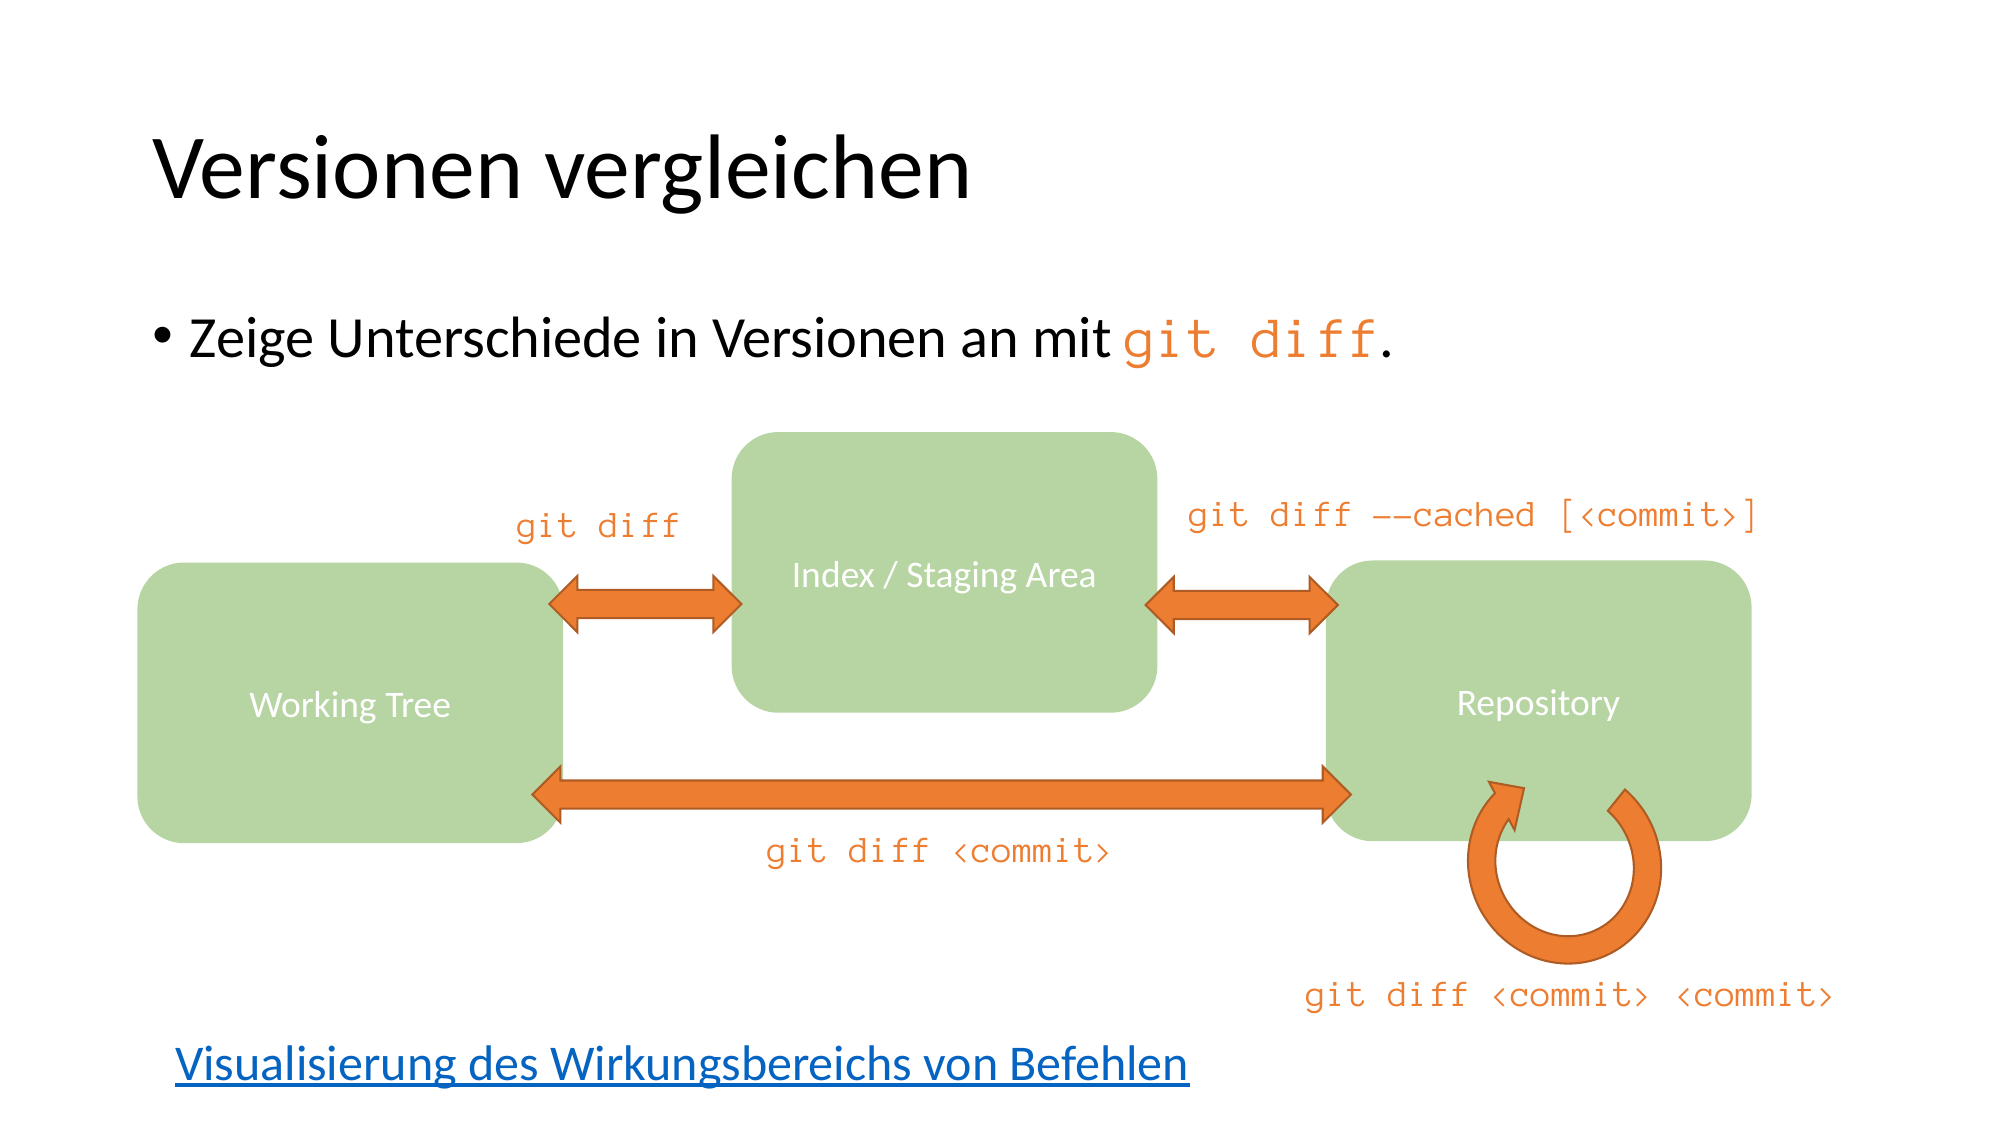

# Versionen vergleichen
Zeige Unterschiede in Versionen an mit git diff.
Index / Staging Area
git diff --cached [<commit>]
git diff
Repository
Working Tree

git diff <commit>
git diff <commit> <commit>
Visualisierung des Wirkungsbereichs von Befehlen